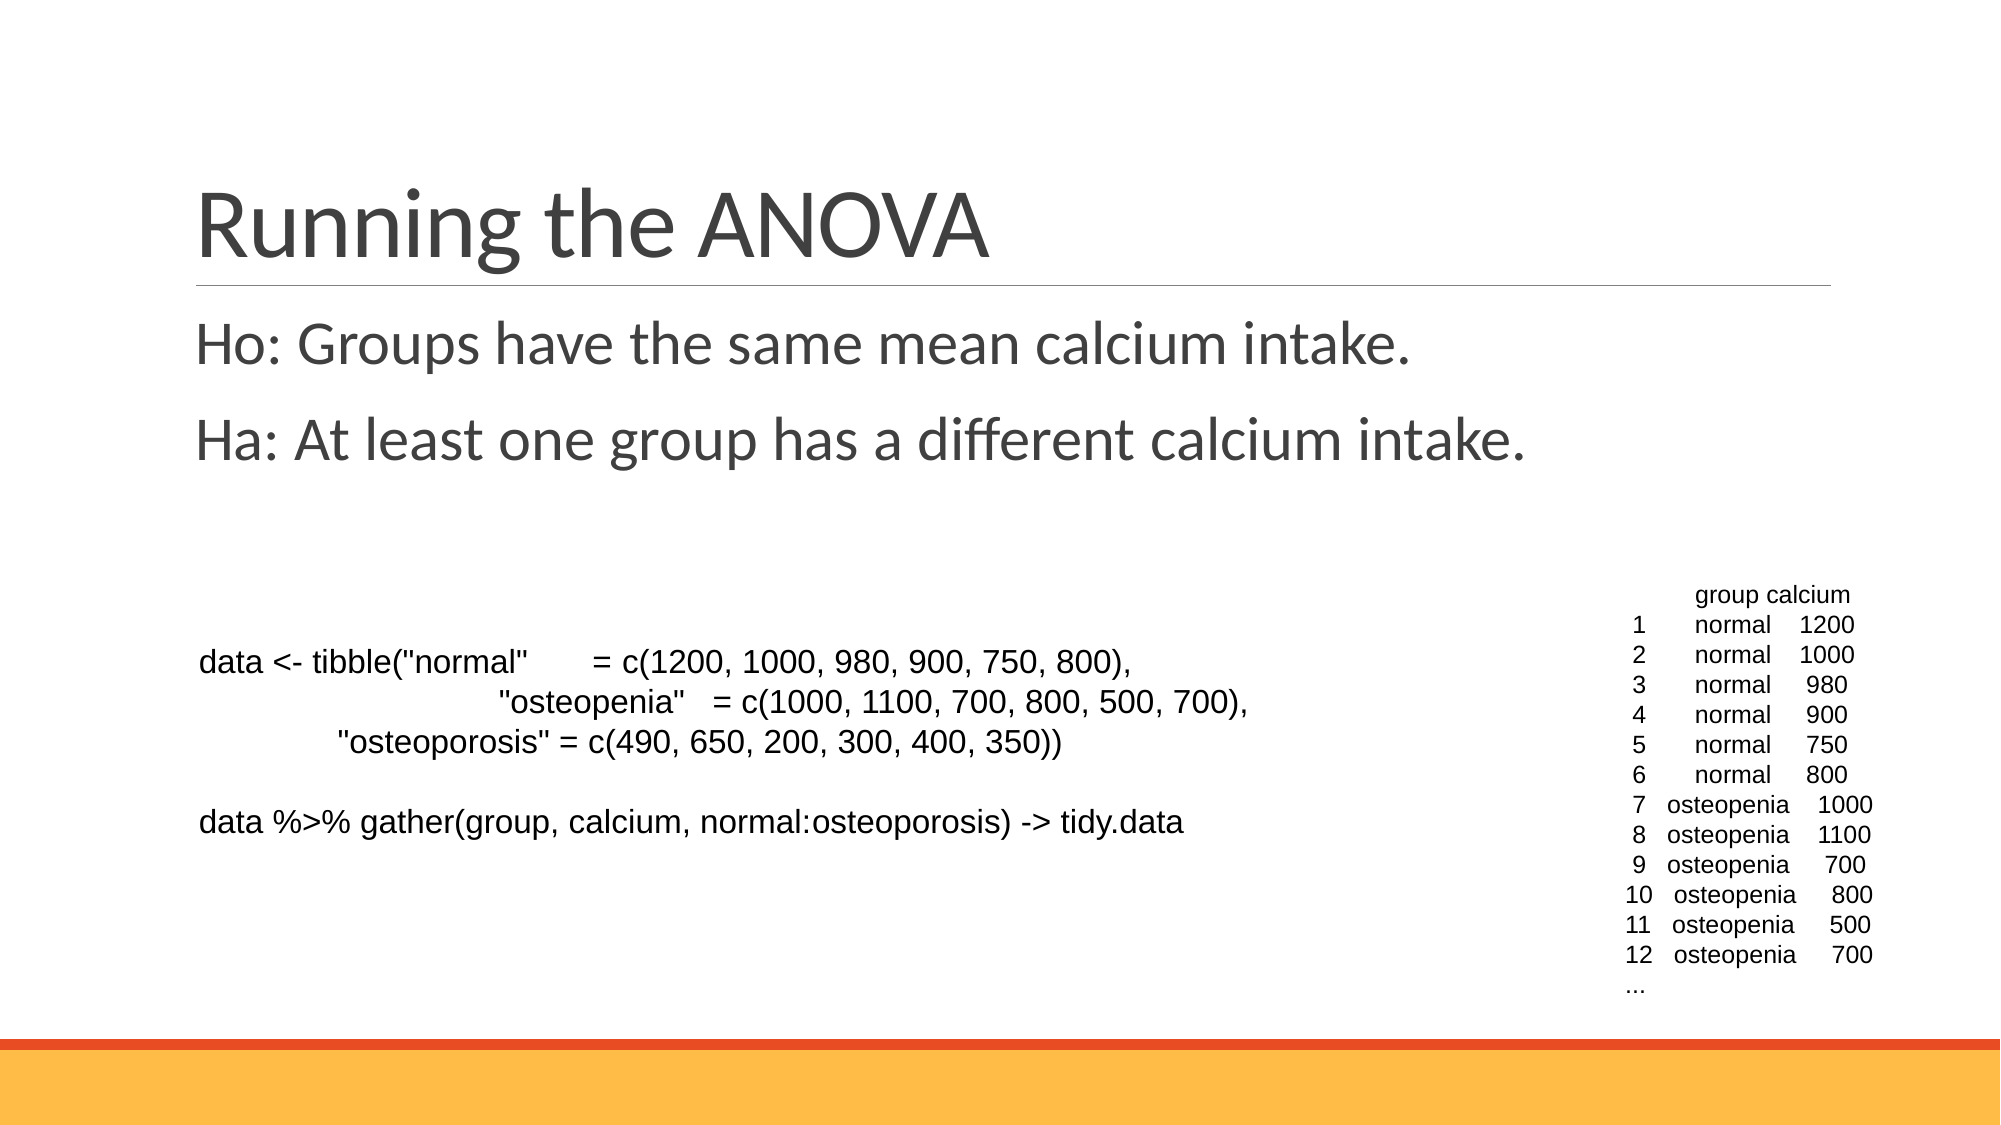

# Running the ANOVA
Ho: Groups have the same mean calcium intake.
Ha: At least one group has a different calcium intake.
          group calcium
 1       normal    1200
 2       normal    1000
 3       normal     980
 4       normal     900
 5       normal     750
 6       normal     800
 7   osteopenia    1000
 8   osteopenia    1100
 9   osteopenia     700
10   osteopenia     800
11   osteopenia     500
12   osteopenia     700
...
data <- tibble("normal"       = c(1200, 1000, 980, 900, 750, 800),
		"osteopenia"   = c(1000, 1100, 700, 800, 500, 700),
               "osteoporosis" = c(490, 650, 200, 300, 400, 350))

data %>% gather(group, calcium, normal:osteoporosis) -> tidy.data